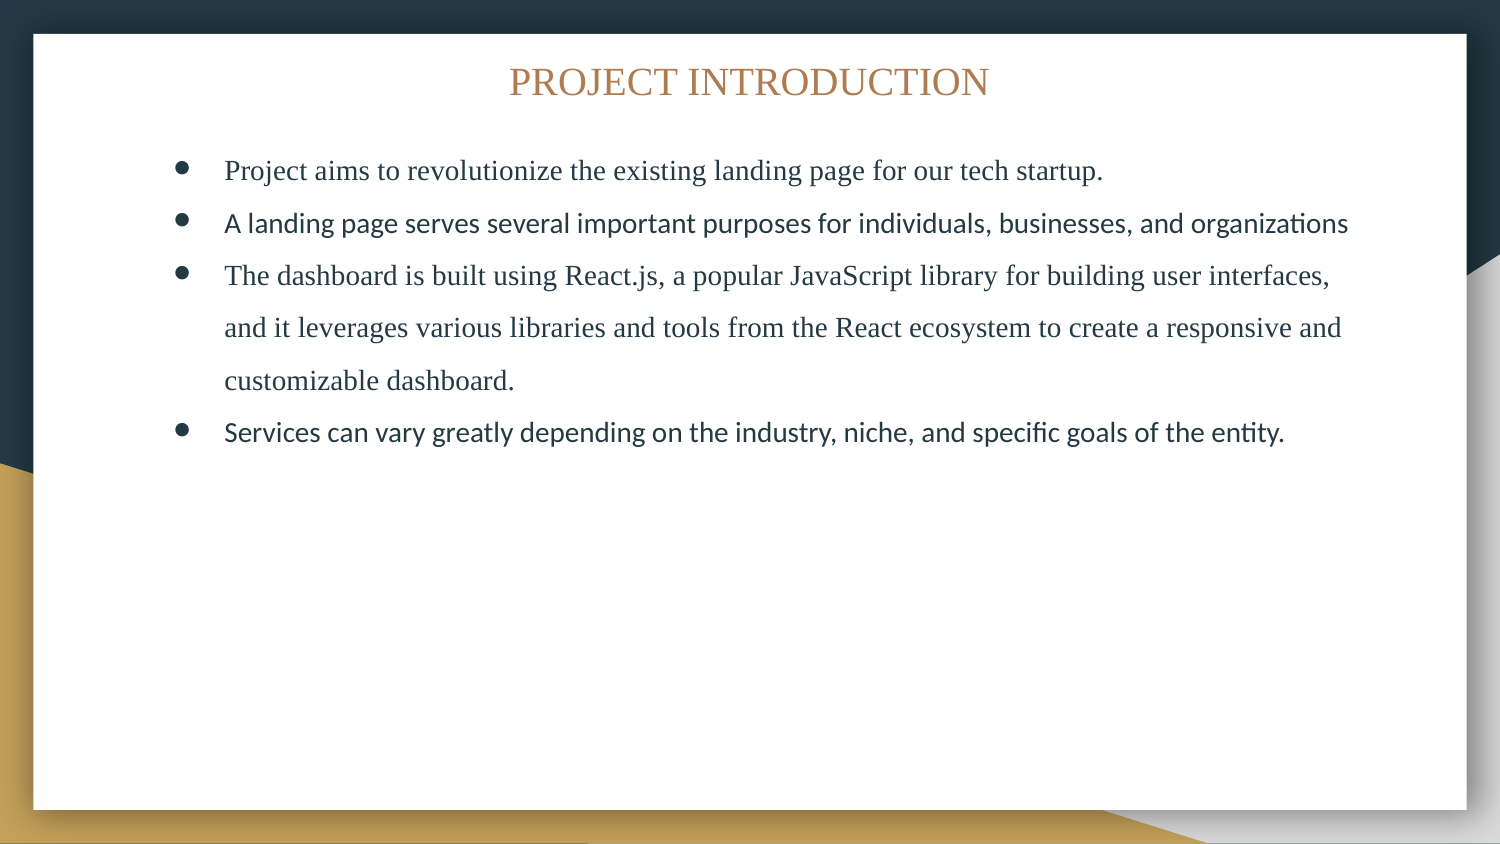

# PROJECT INTRODUCTION
Project aims to revolutionize the existing landing page for our tech startup.
A landing page serves several important purposes for individuals, businesses, and organizations
The dashboard is built using React.js, a popular JavaScript library for building user interfaces, and it leverages various libraries and tools from the React ecosystem to create a responsive and customizable dashboard.
Services can vary greatly depending on the industry, niche, and specific goals of the entity.